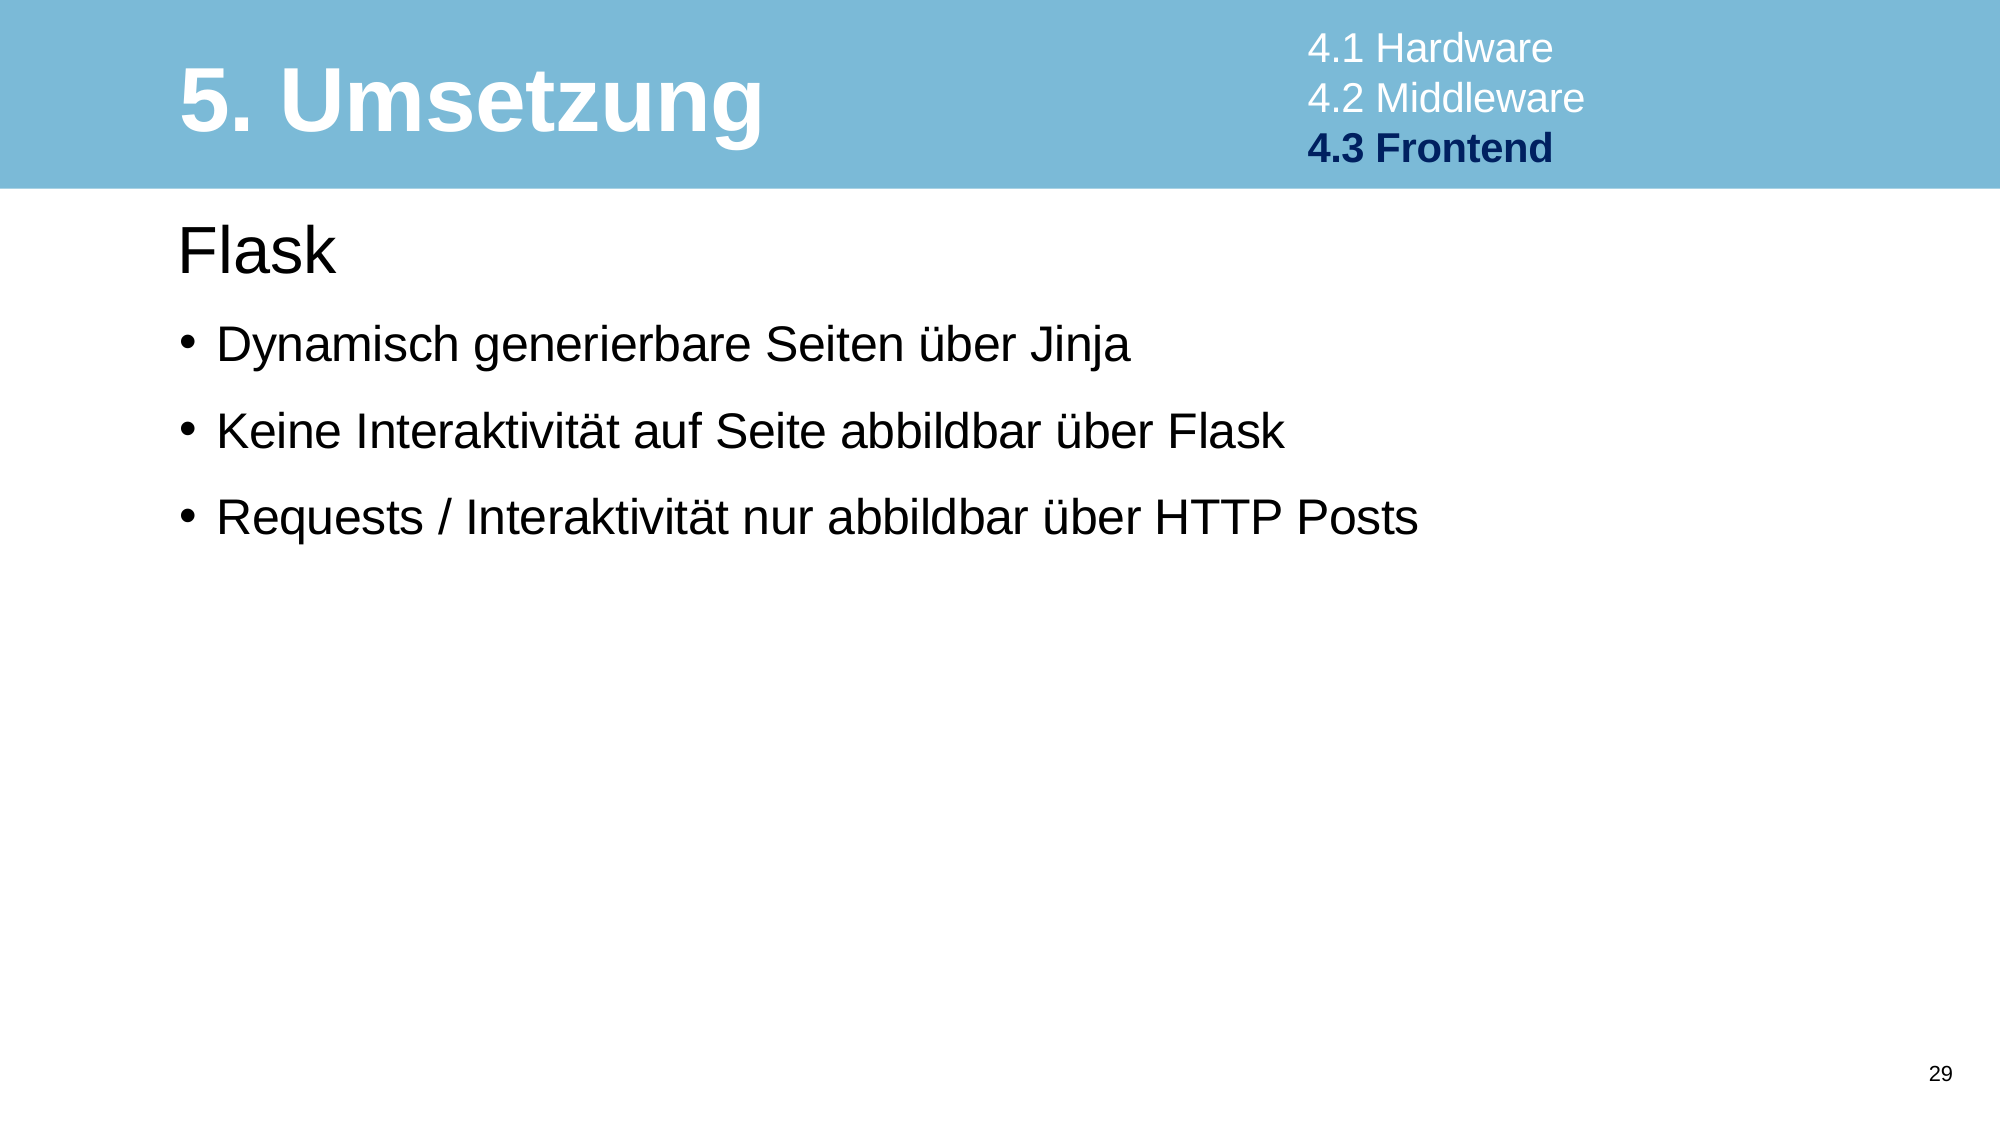

4.1 Hardware
4.2 Middleware
4.3 Frontend
# 5. Umsetzung
Flask
Dynamisch generierbare Seiten über Jinja
Keine Interaktivität auf Seite abbildbar über Flask
Requests / Interaktivität nur abbildbar über HTTP Posts

29